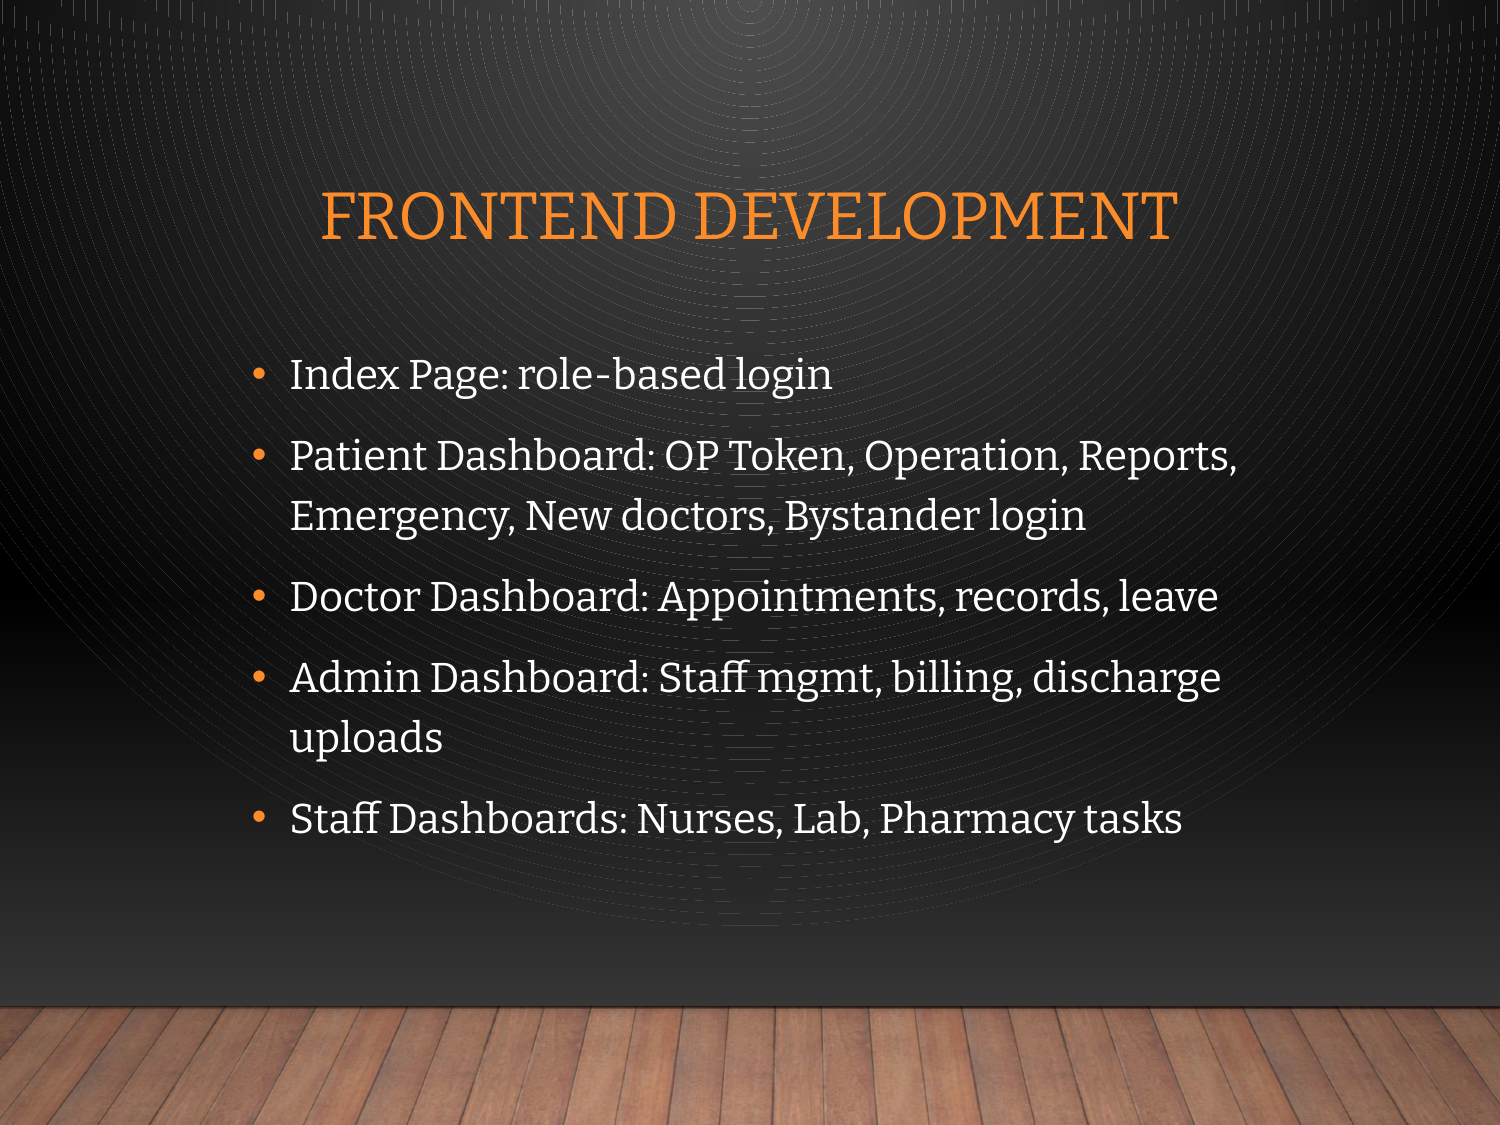

# Frontend Development
Index Page: role-based login
Patient Dashboard: OP Token, Operation, Reports, Emergency, New doctors, Bystander login
Doctor Dashboard: Appointments, records, leave
Admin Dashboard: Staff mgmt, billing, discharge uploads
Staff Dashboards: Nurses, Lab, Pharmacy tasks